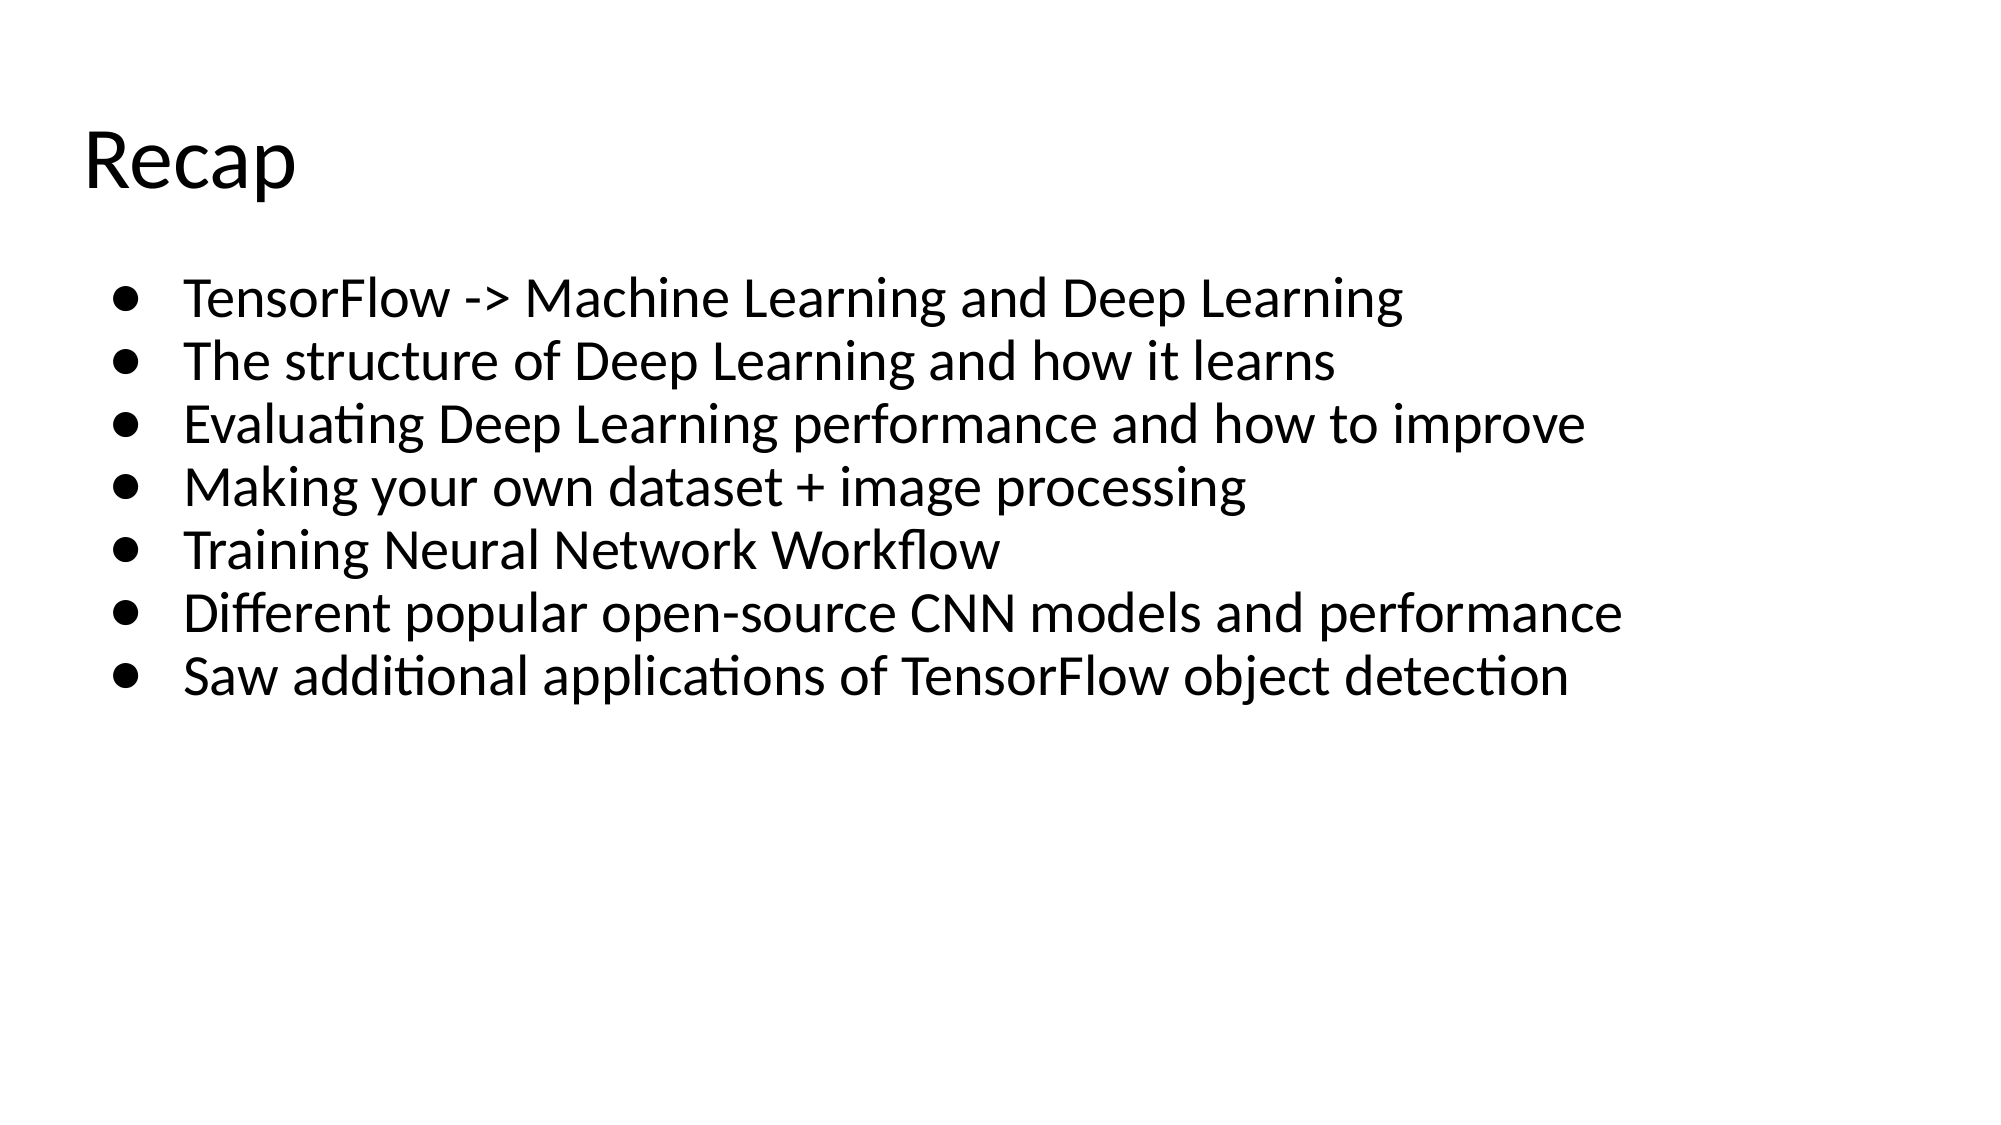

# Recap
TensorFlow -> Machine Learning and Deep Learning
The structure of Deep Learning and how it learns
Evaluating Deep Learning performance and how to improve
Making your own dataset + image processing
Training Neural Network Workflow
Different popular open-source CNN models and performance
Saw additional applications of TensorFlow object detection